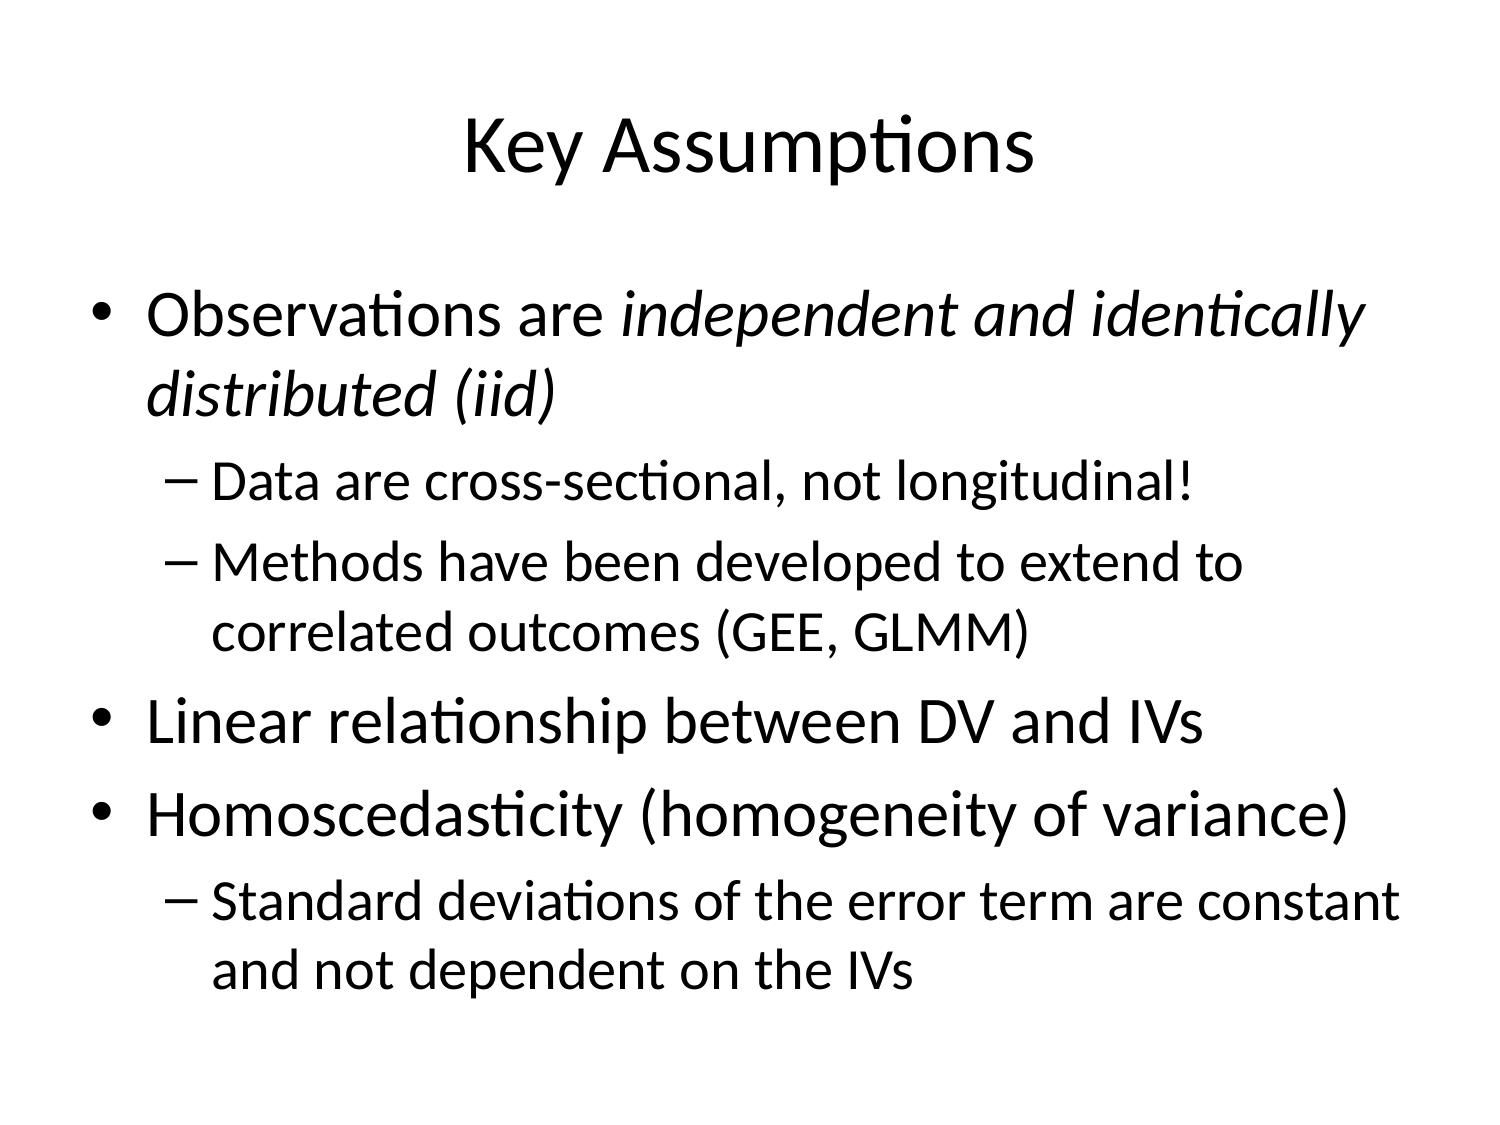

# Key Assumptions
Observations are independent and identically distributed (iid)
Data are cross-sectional, not longitudinal!
Methods have been developed to extend to correlated outcomes (GEE, GLMM)
Linear relationship between DV and IVs
Homoscedasticity (homogeneity of variance)
Standard deviations of the error term are constant and not dependent on the IVs